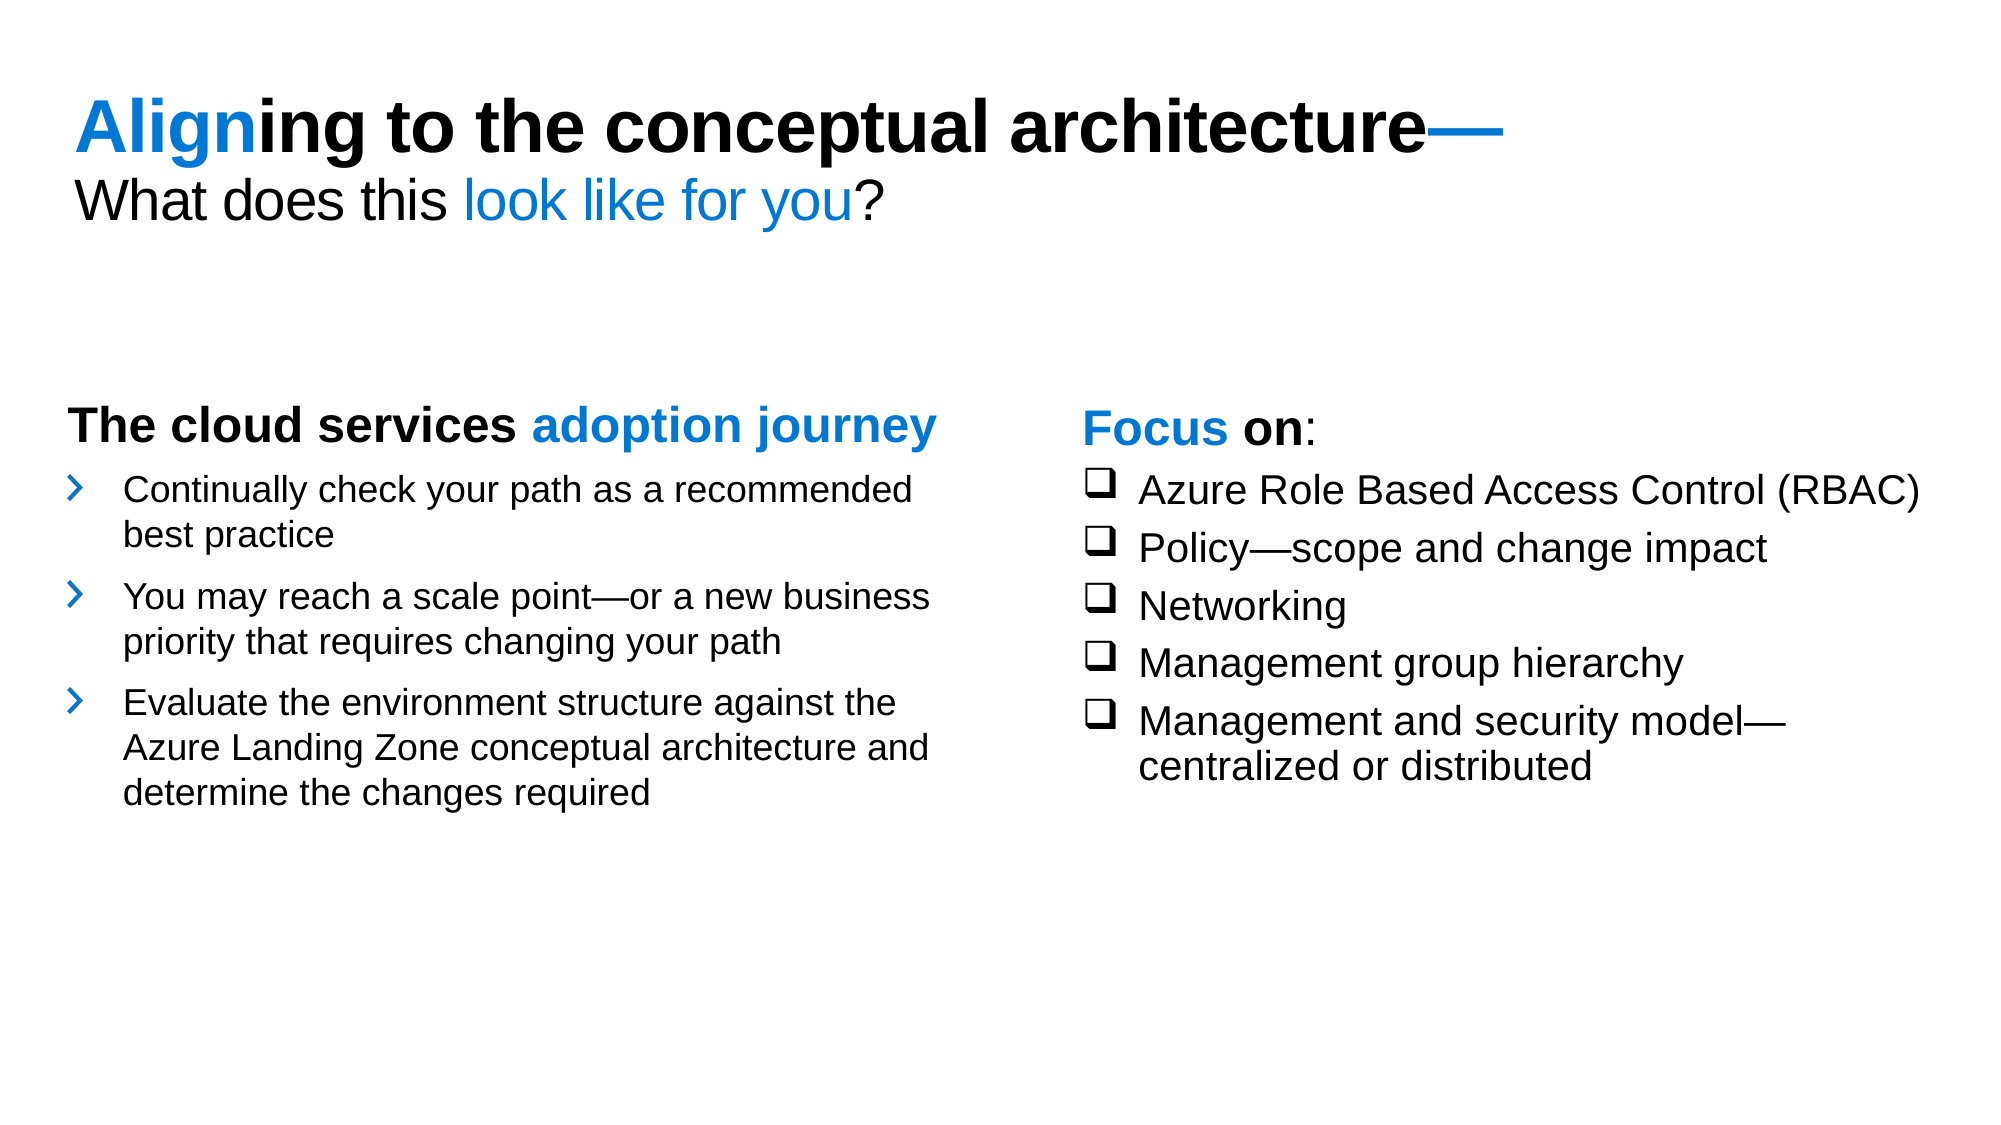

# Aligning to the conceptual architecture— What does this look like for you?
Focus on:
Azure Role Based Access Control (RBAC)
Policy—scope and change impact
Networking
Management group hierarchy
Management and security model—centralized or distributed
The cloud services adoption journey
Continually check your path as a recommended best practice
You may reach a scale point—or a new business priority that requires changing your path
Evaluate the environment structure against the Azure Landing Zone conceptual architecture and determine the changes required